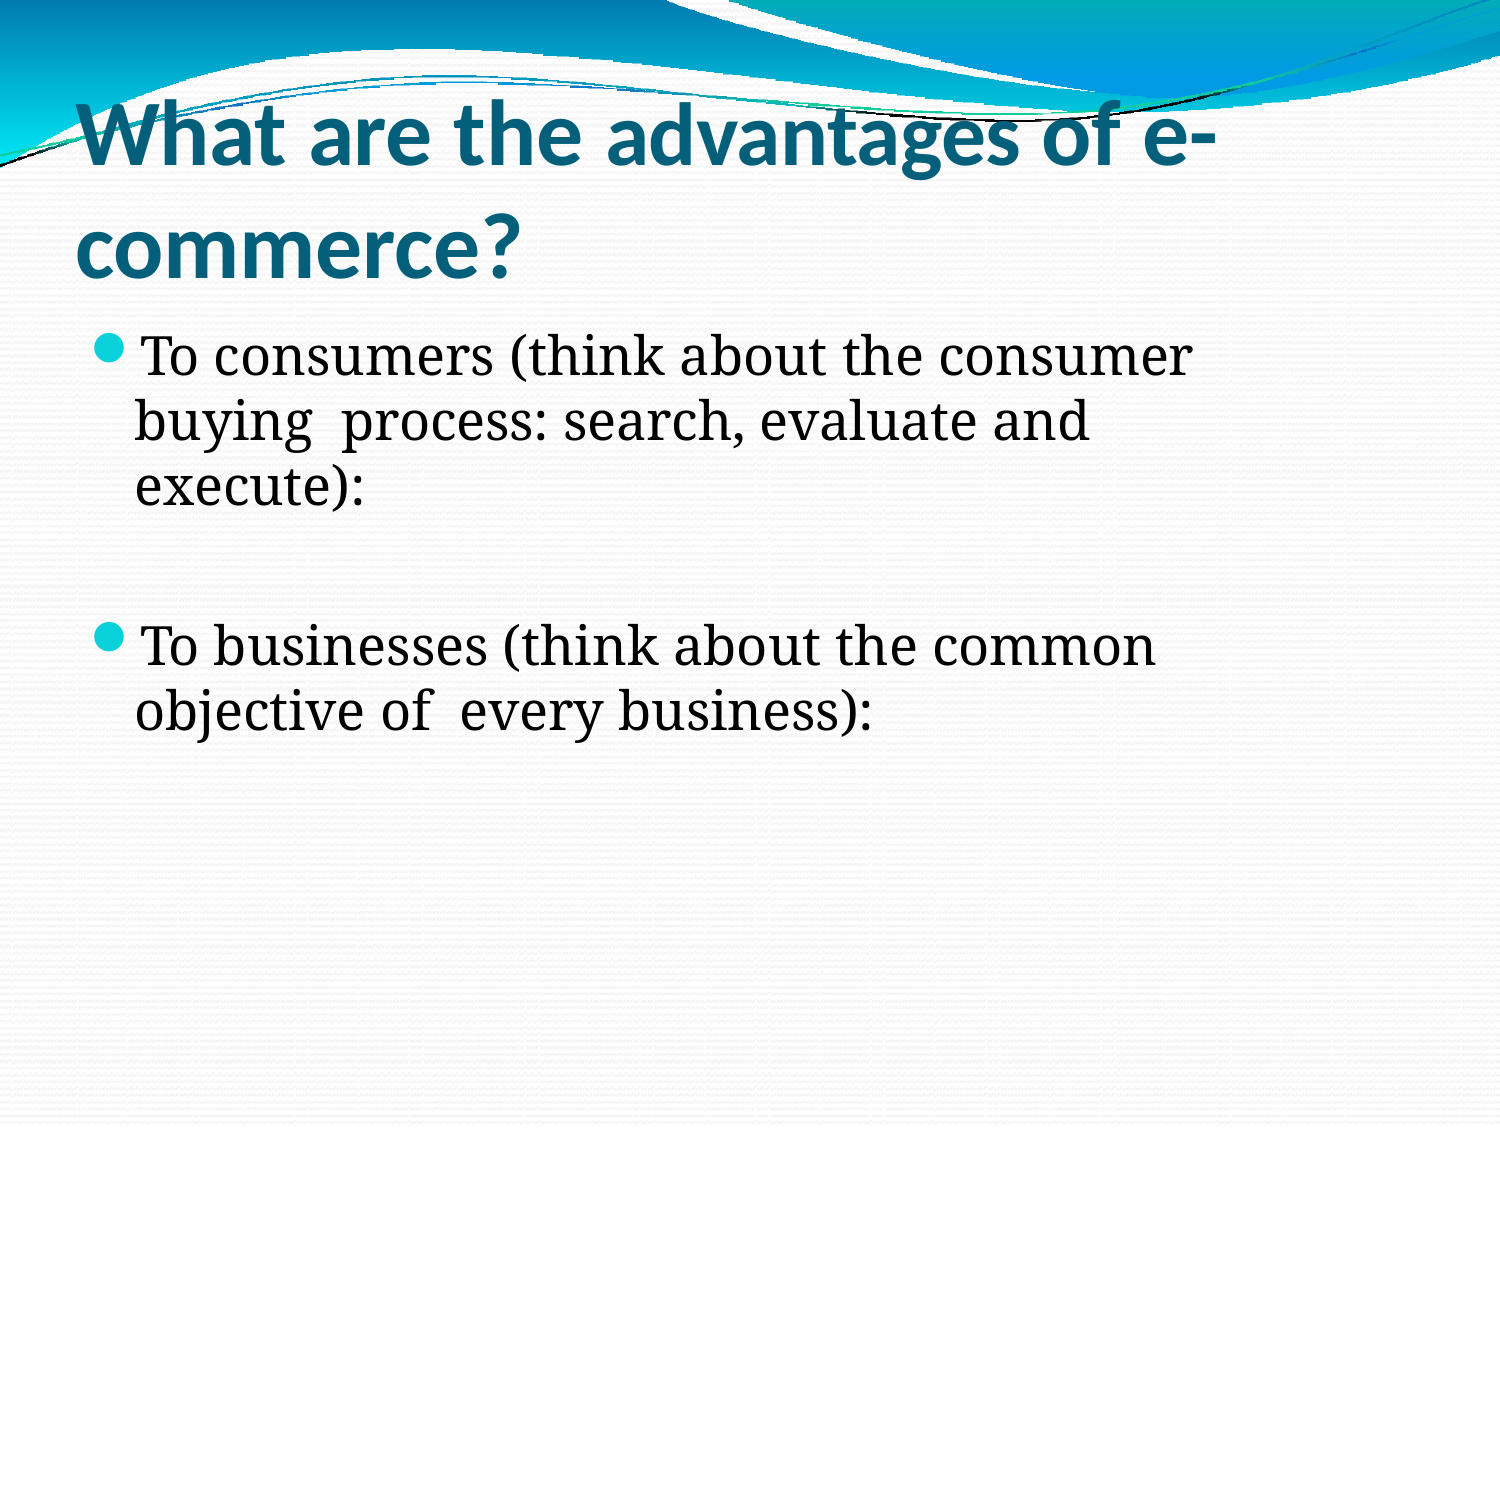

# What are the advantages of e-  commerce?
To consumers (think about the consumer buying  process: search, evaluate and execute):

To businesses (think about the common objective of  every business):